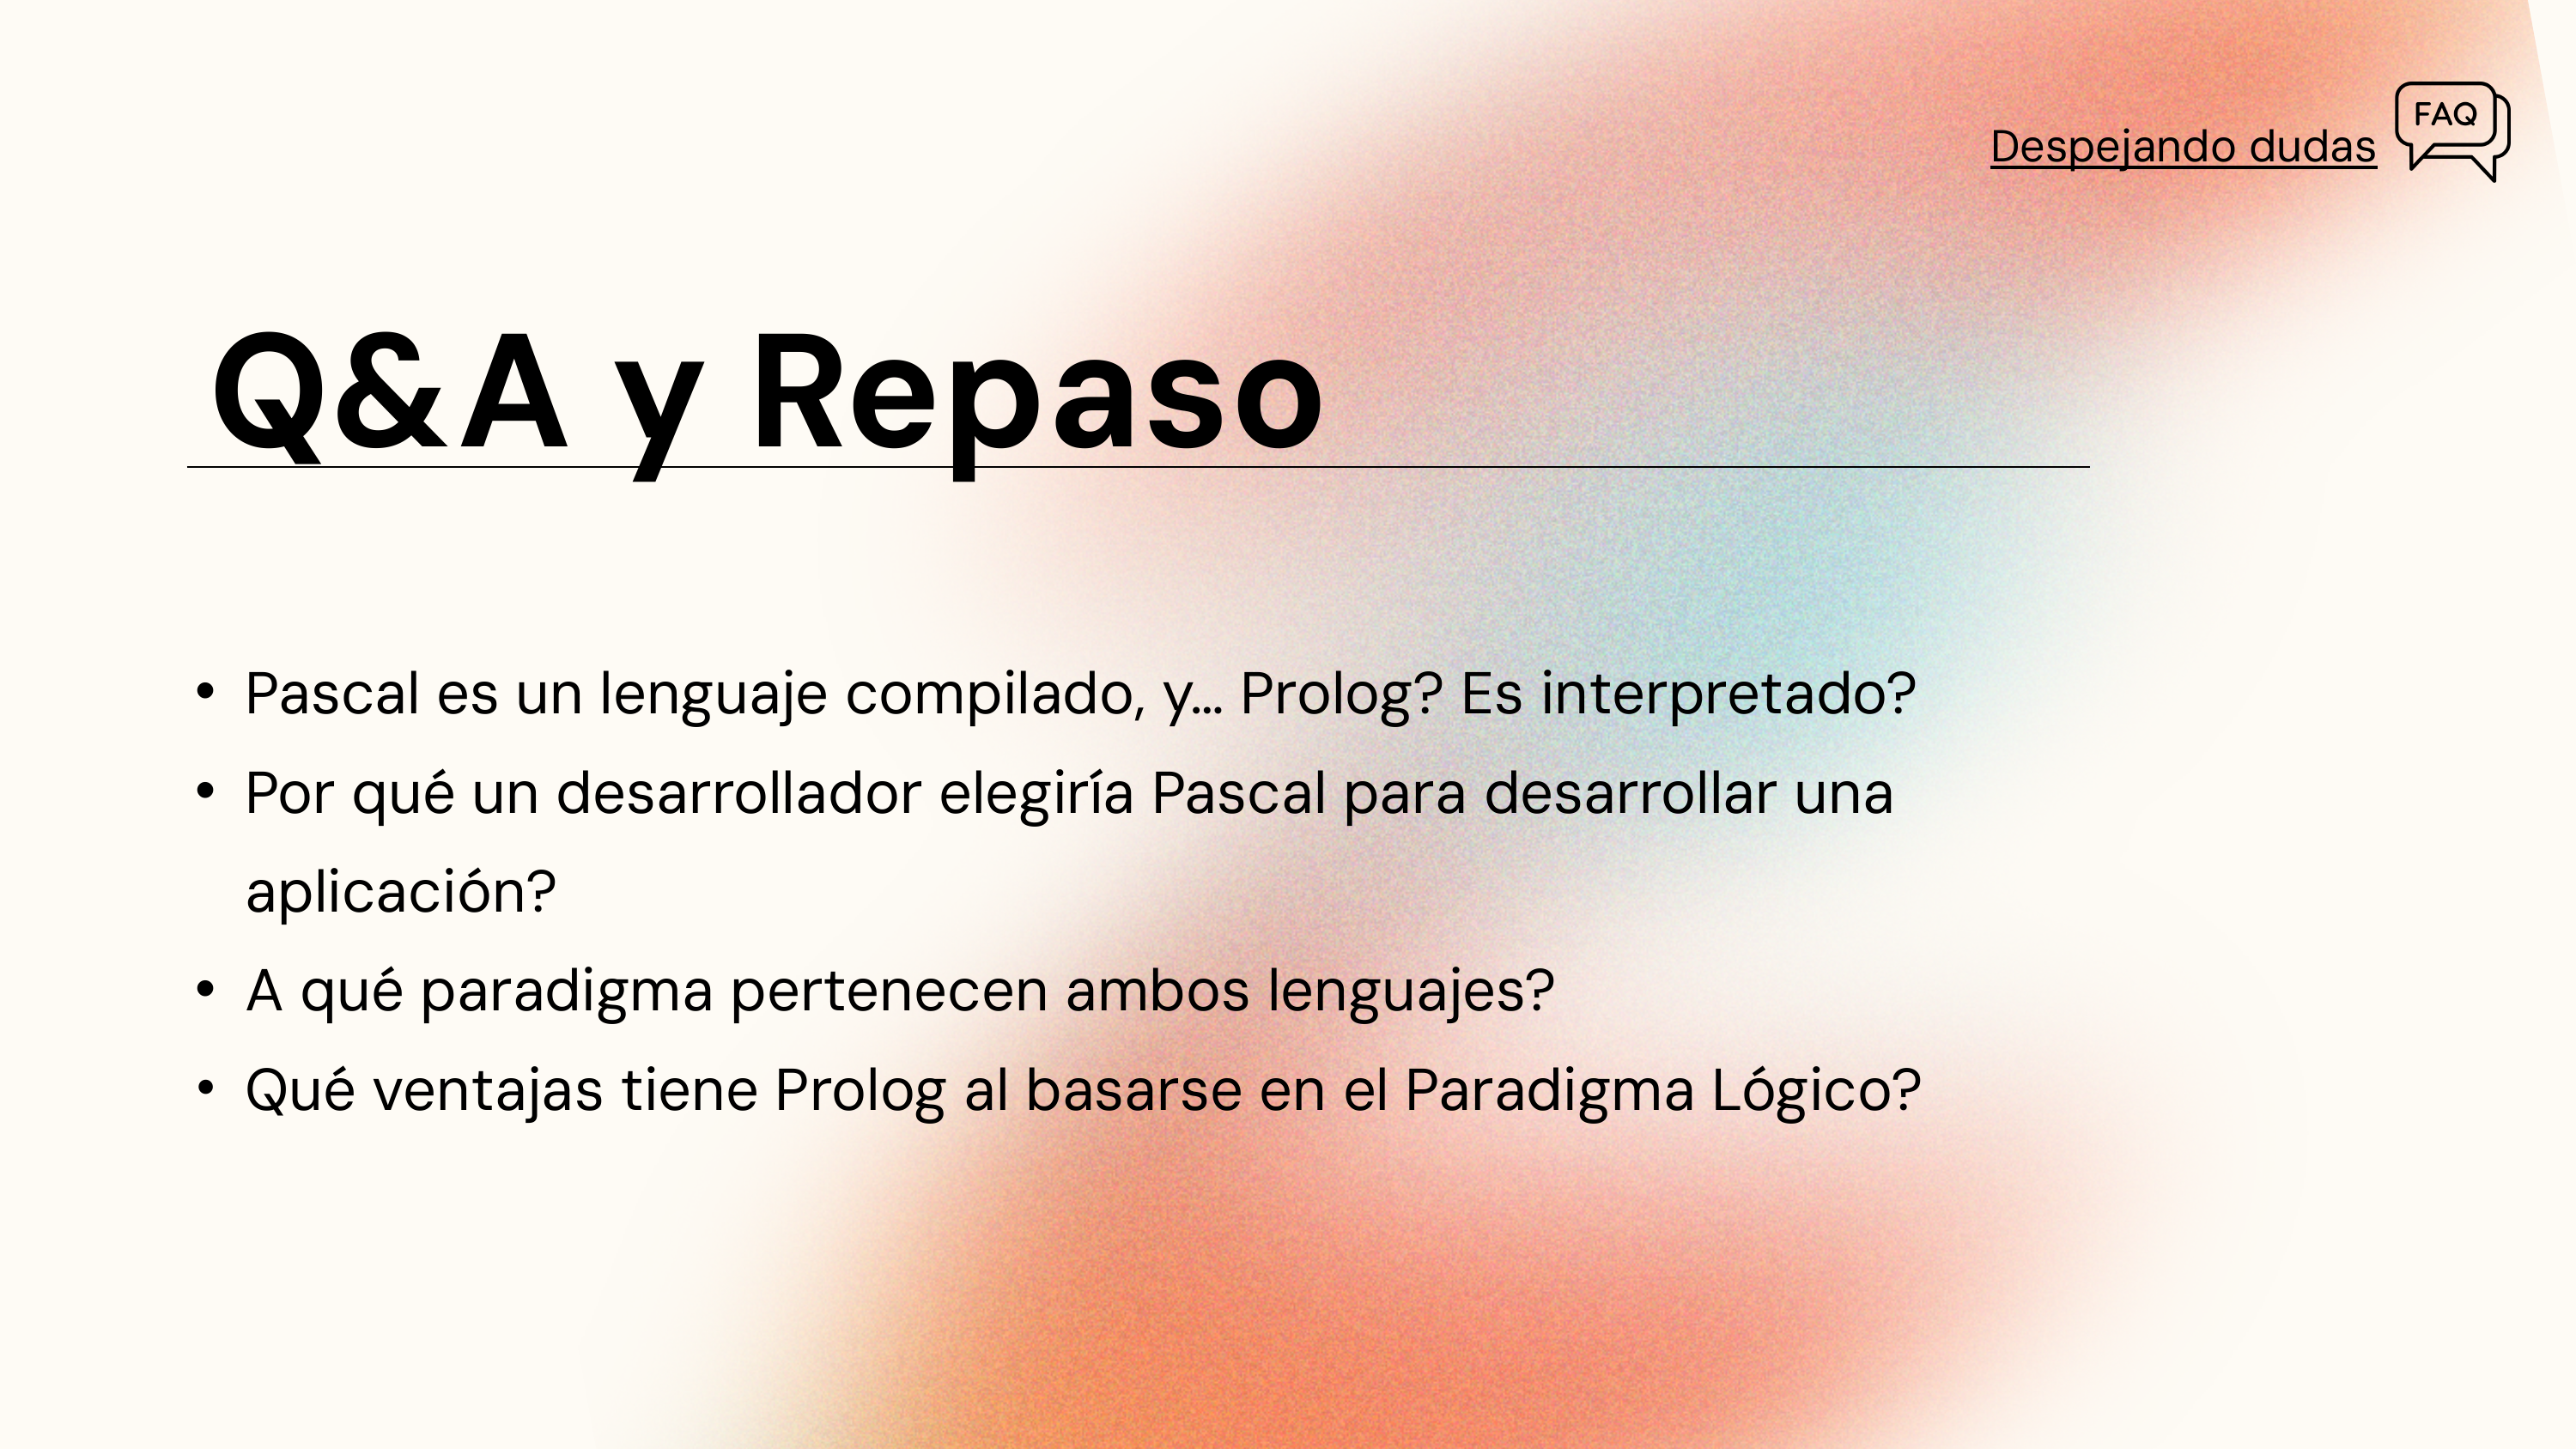

Despejando dudas
Q&A y Repaso
Pascal es un lenguaje compilado, y… Prolog? Es interpretado?
Por qué un desarrollador elegiría Pascal para desarrollar una aplicación?
A qué paradigma pertenecen ambos lenguajes?
Qué ventajas tiene Prolog al basarse en el Paradigma Lógico?